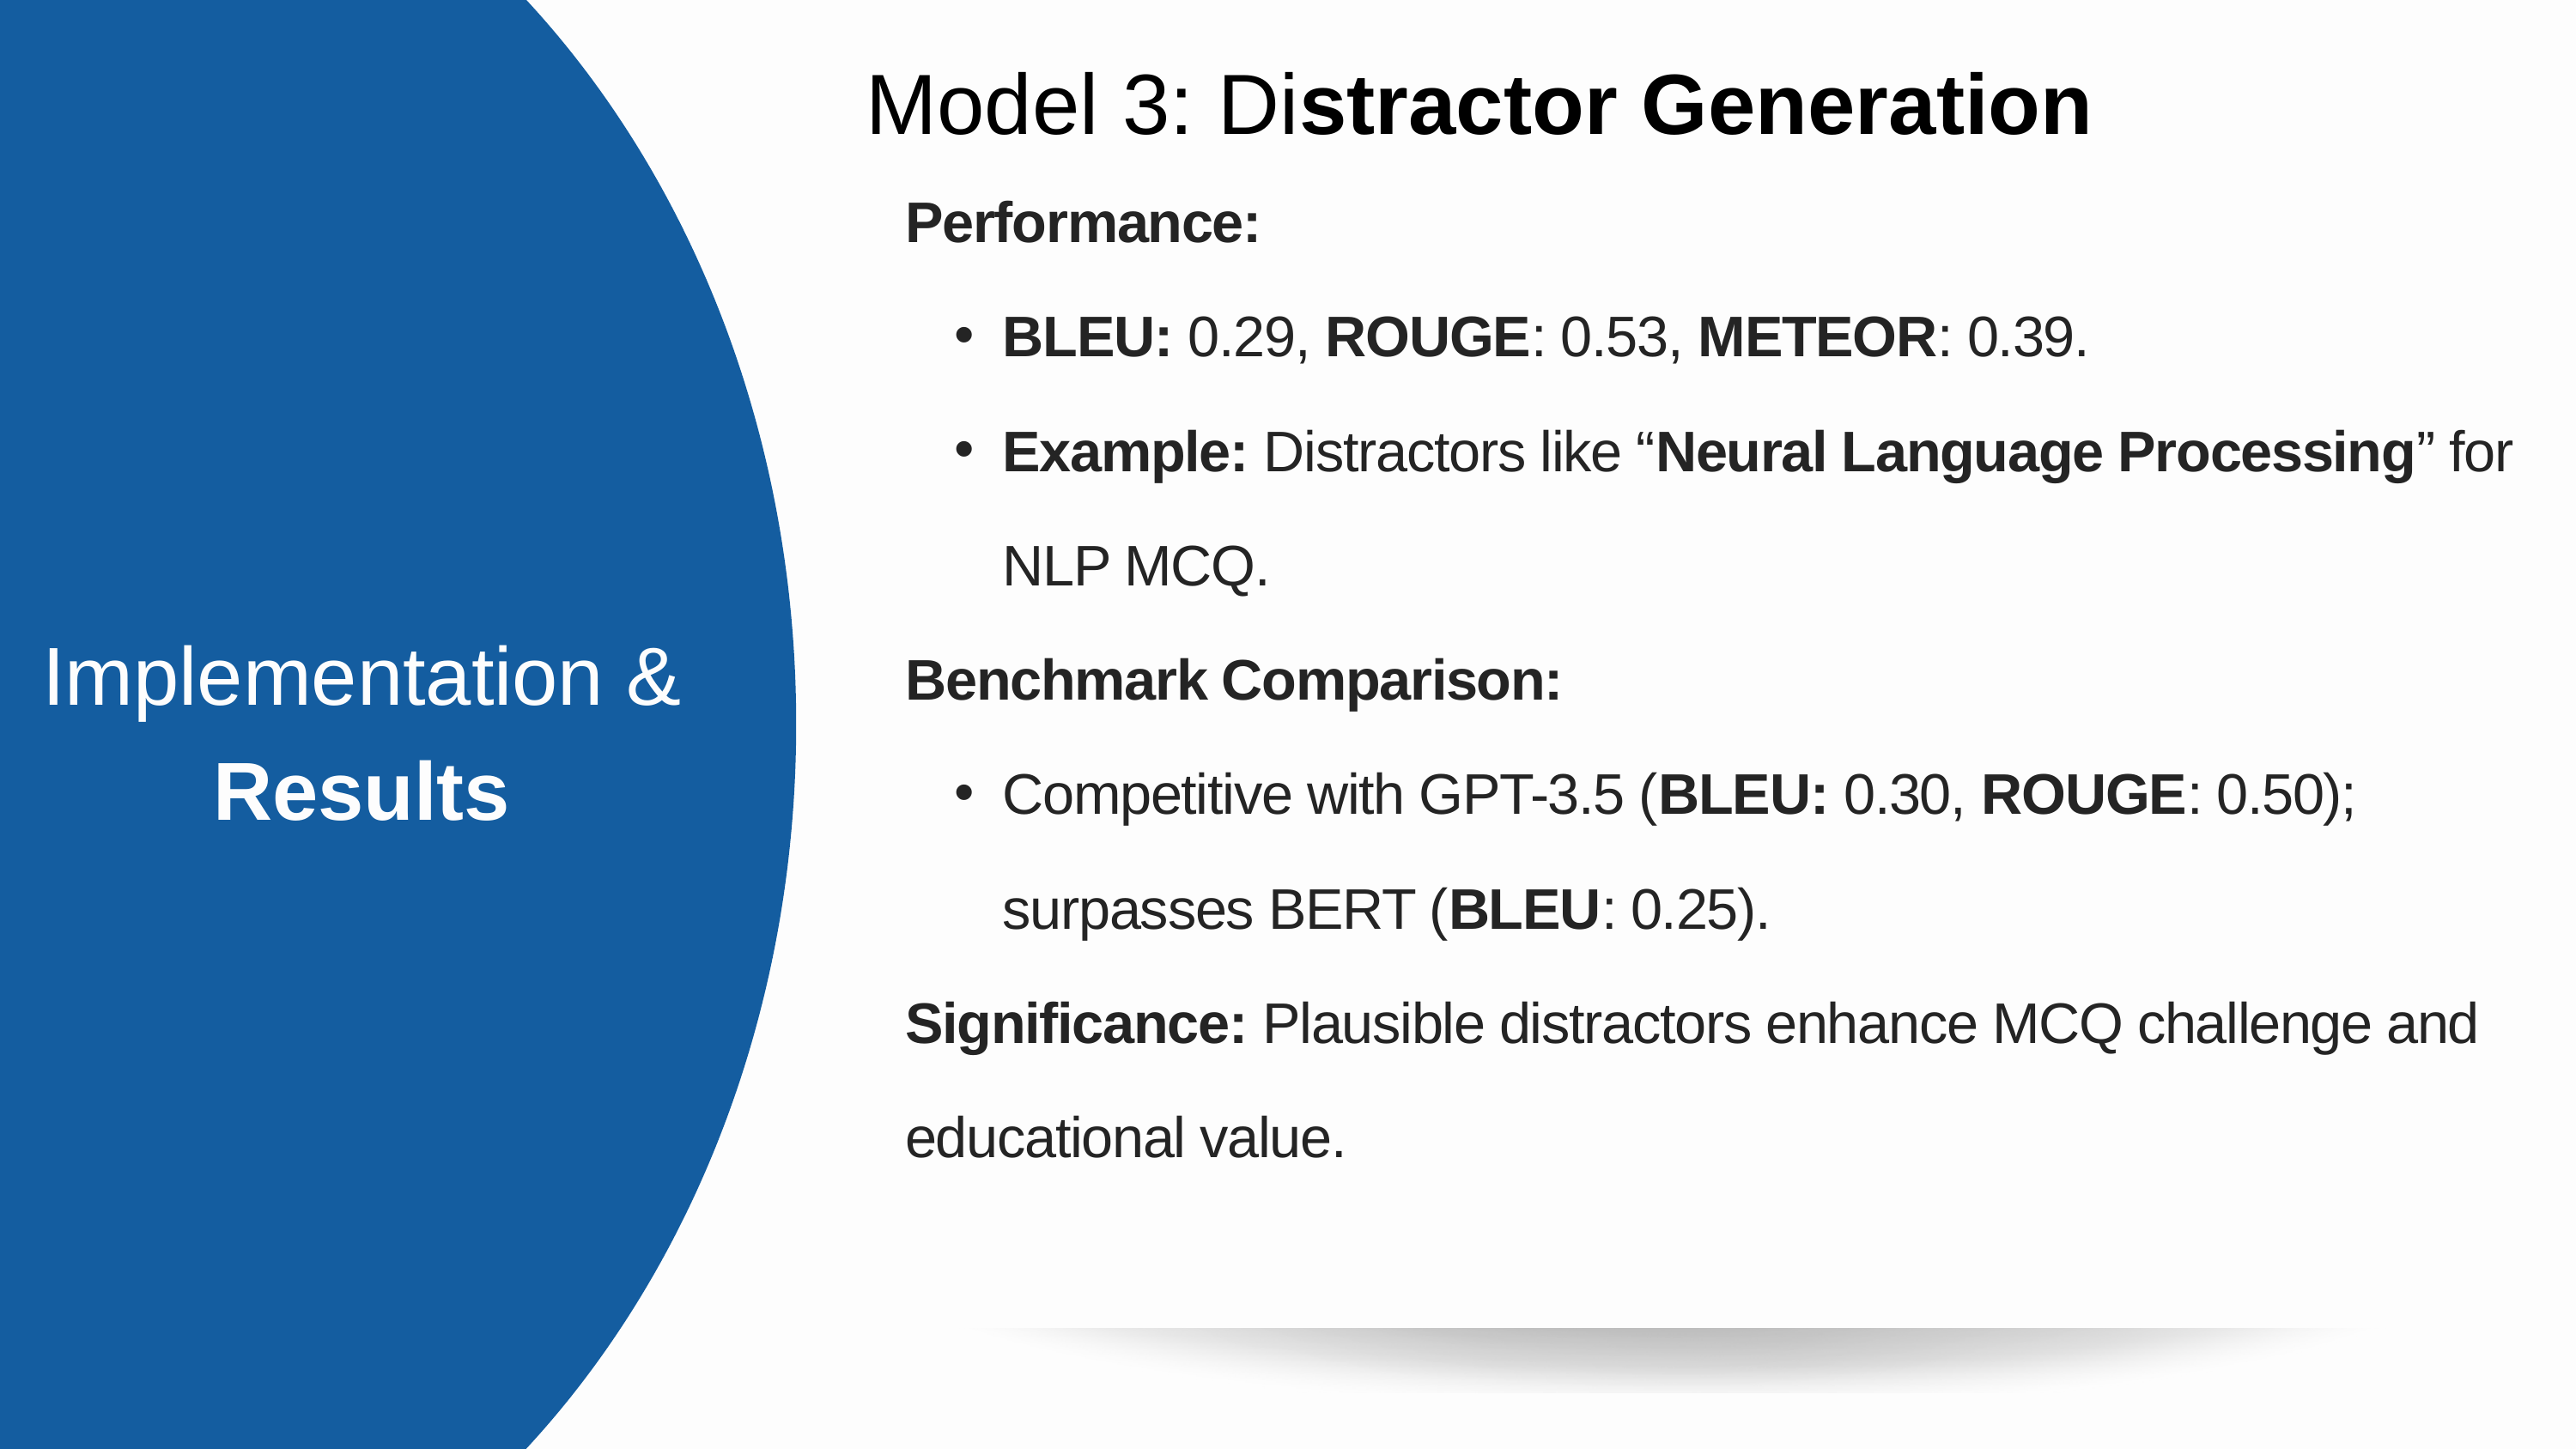

Model 3: Distractor Generation
Performance:
BLEU: 0.29, ROUGE: 0.53, METEOR: 0.39.
Example: Distractors like “Neural Language Processing” for NLP MCQ.
Benchmark Comparison:
Competitive with GPT-3.5 (BLEU: 0.30, ROUGE: 0.50); surpasses BERT (BLEU: 0.25).
Significance: Plausible distractors enhance MCQ challenge and educational value.

Implementation &
Results